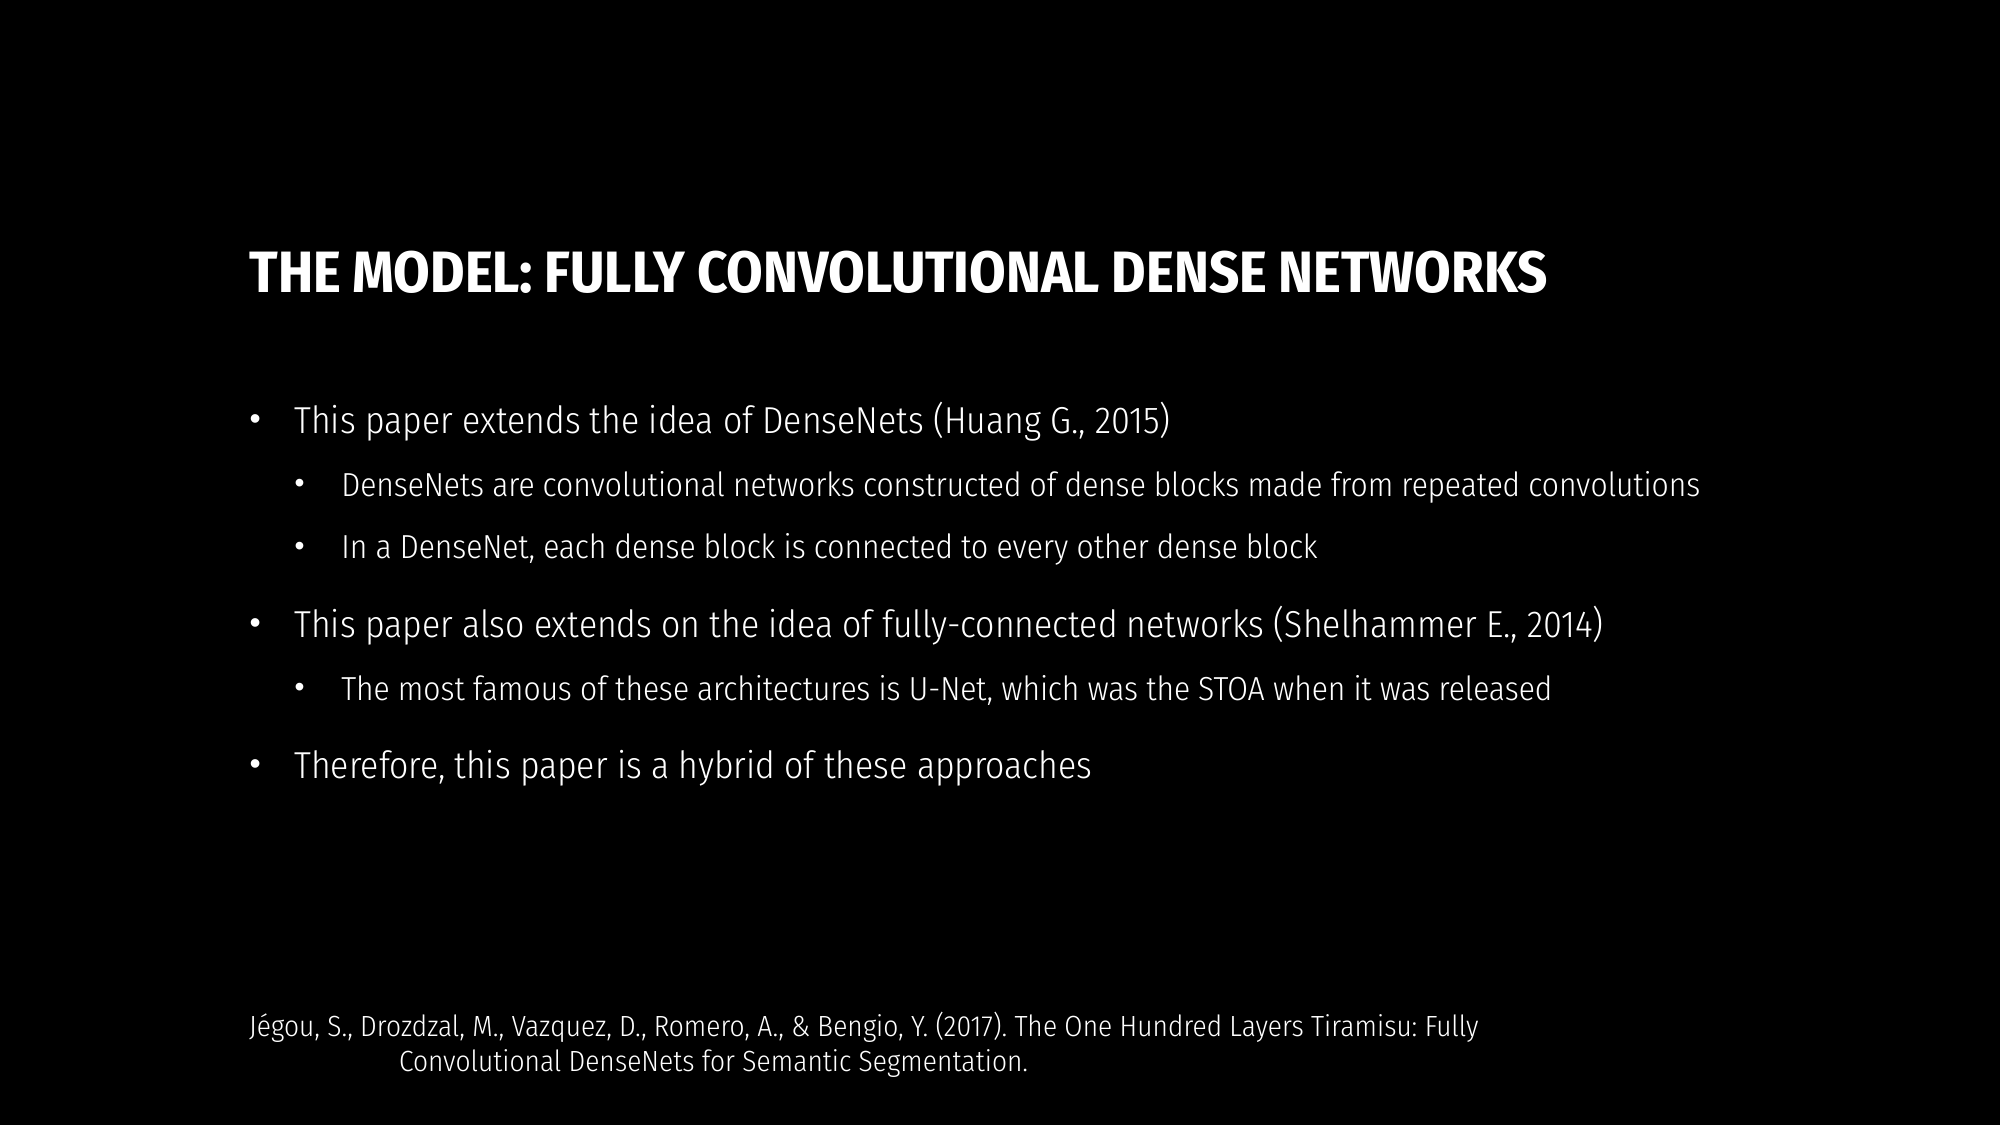

# The Model: Fully Convolutional Dense Networks
This paper extends the idea of DenseNets (Huang G., 2015)
DenseNets are convolutional networks constructed of dense blocks made from repeated convolutions
In a DenseNet, each dense block is connected to every other dense block
This paper also extends on the idea of fully-connected networks (Shelhammer E., 2014)
The most famous of these architectures is U-Net, which was the STOA when it was released
Therefore, this paper is a hybrid of these approaches

Jégou, S., Drozdzal, M., Vazquez, D., Romero, A., & Bengio, Y. (2017). The One Hundred Layers Tiramisu: Fully
	Convolutional DenseNets for Semantic Segmentation.